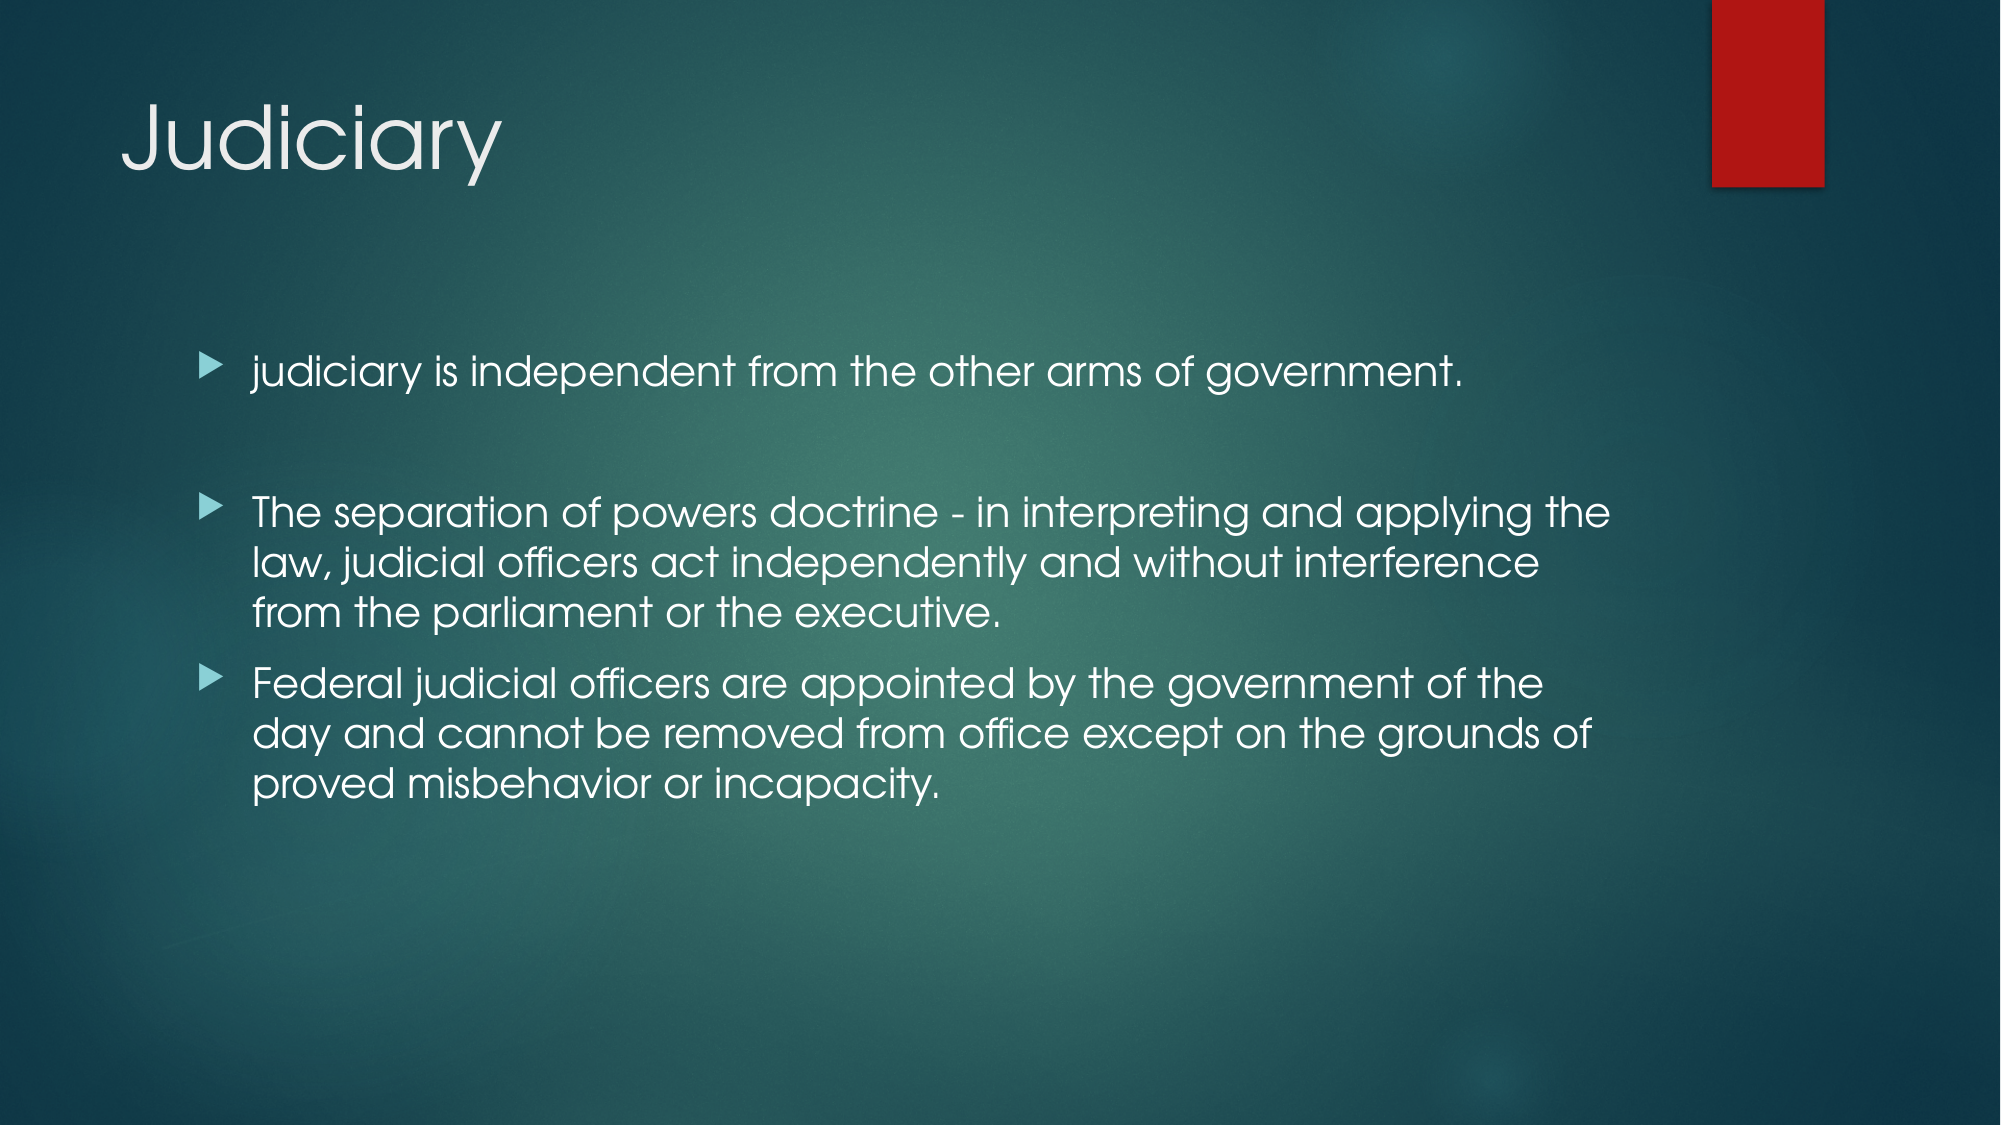

# Judiciary
judiciary is independent from the other arms of government.

The separation of powers doctrine - in interpreting and applying the law, judicial officers act independently and without interference from the parliament or the executive.
Federal judicial officers are appointed by the government of the day and cannot be removed from office except on the grounds of proved misbehavior or incapacity.